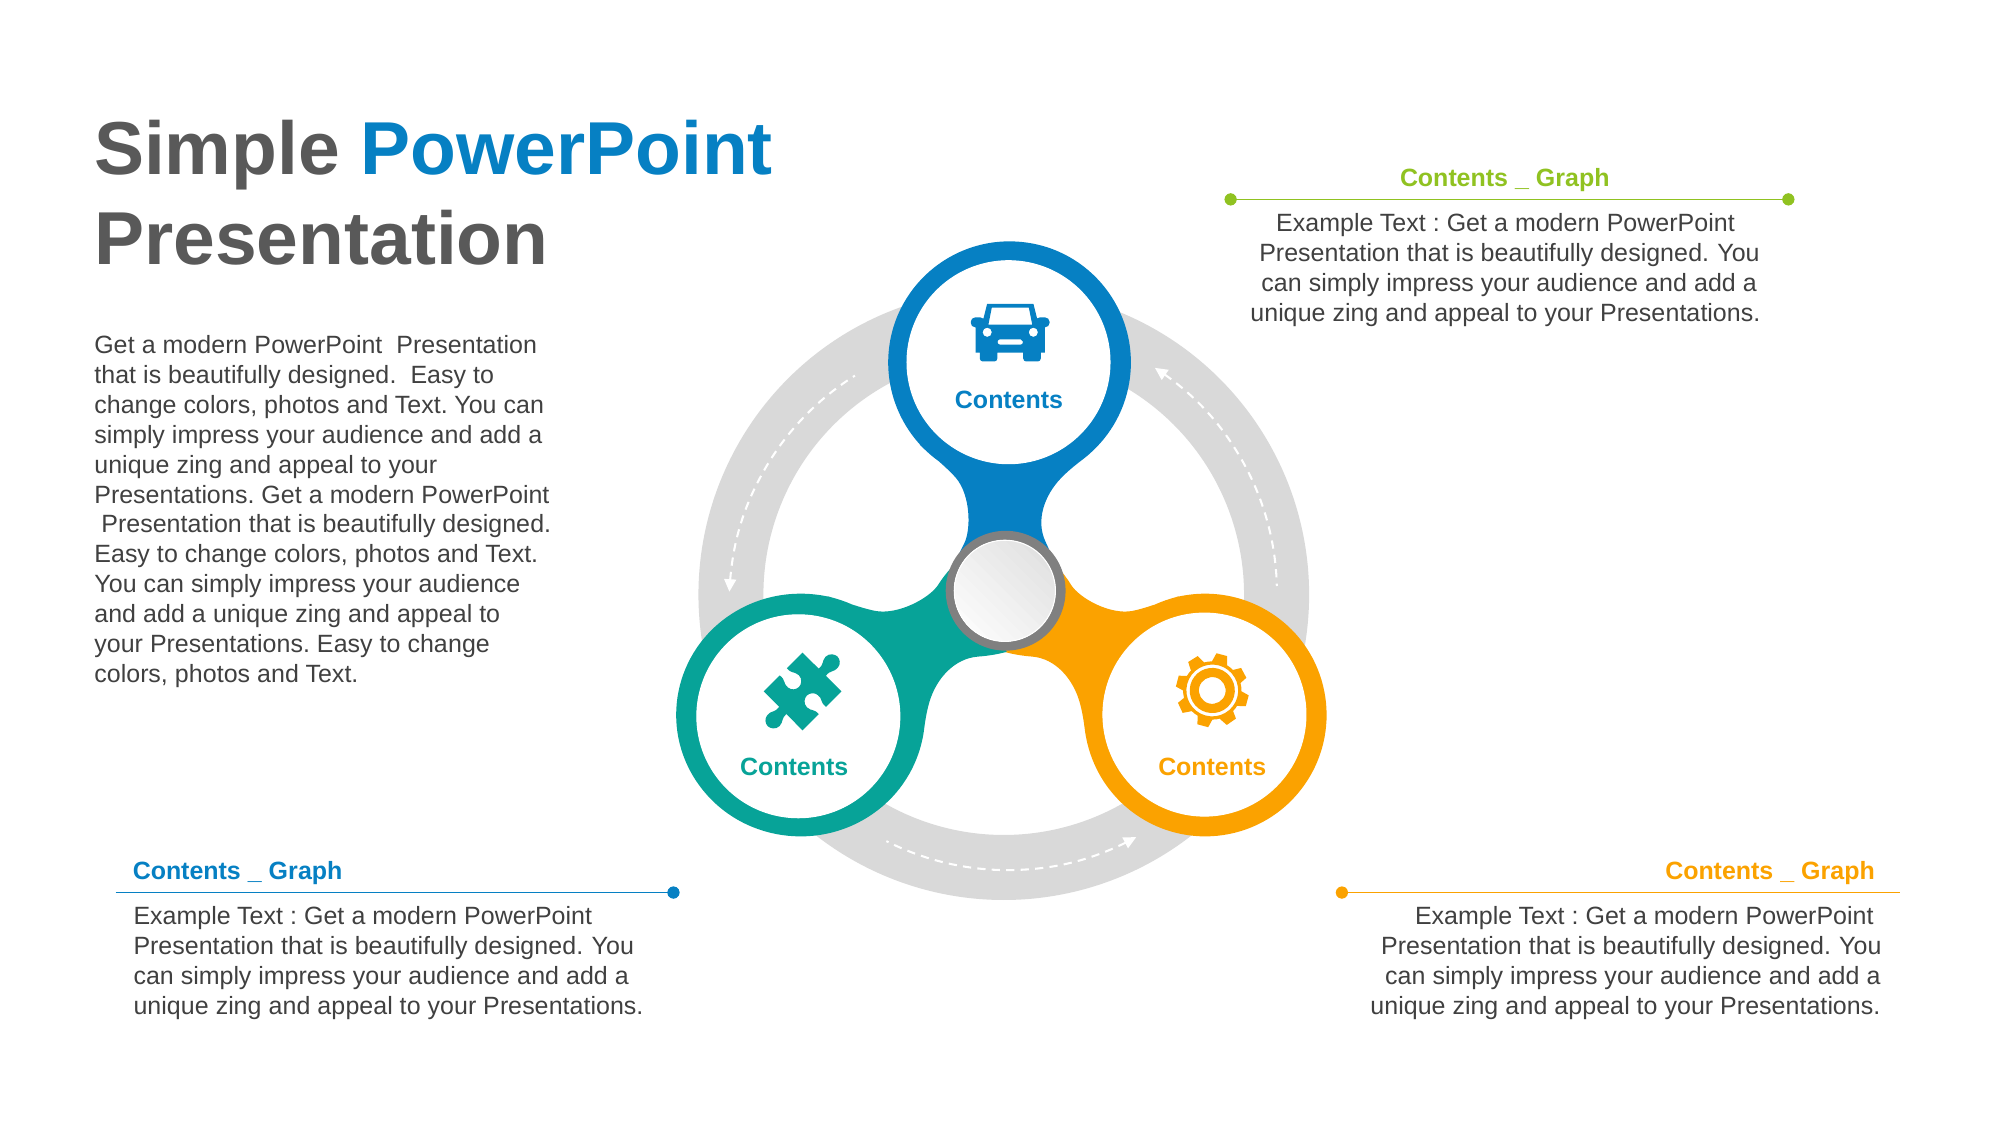

Simple PowerPoint Presentation
Contents _ Graph
Example Text : Get a modern PowerPoint  Presentation that is beautifully designed. You can simply impress your audience and add a unique zing and appeal to your Presentations.

Get a modern PowerPoint  Presentation that is beautifully designed.  Easy to change colors, photos and Text. You can simply impress your audience and add a unique zing and appeal to your Presentations. Get a modern PowerPoint  Presentation that is beautifully designed. Easy to change colors, photos and Text. You can simply impress your audience and add a unique zing and appeal to your Presentations. Easy to change colors, photos and Text.
Contents

Contents
Contents
Contents _ Graph
Example Text : Get a modern PowerPoint  Presentation that is beautifully designed. You can simply impress your audience and add a unique zing and appeal to your Presentations.
Contents _ Graph
Example Text : Get a modern PowerPoint  Presentation that is beautifully designed. You can simply impress your audience and add a unique zing and appeal to your Presentations.